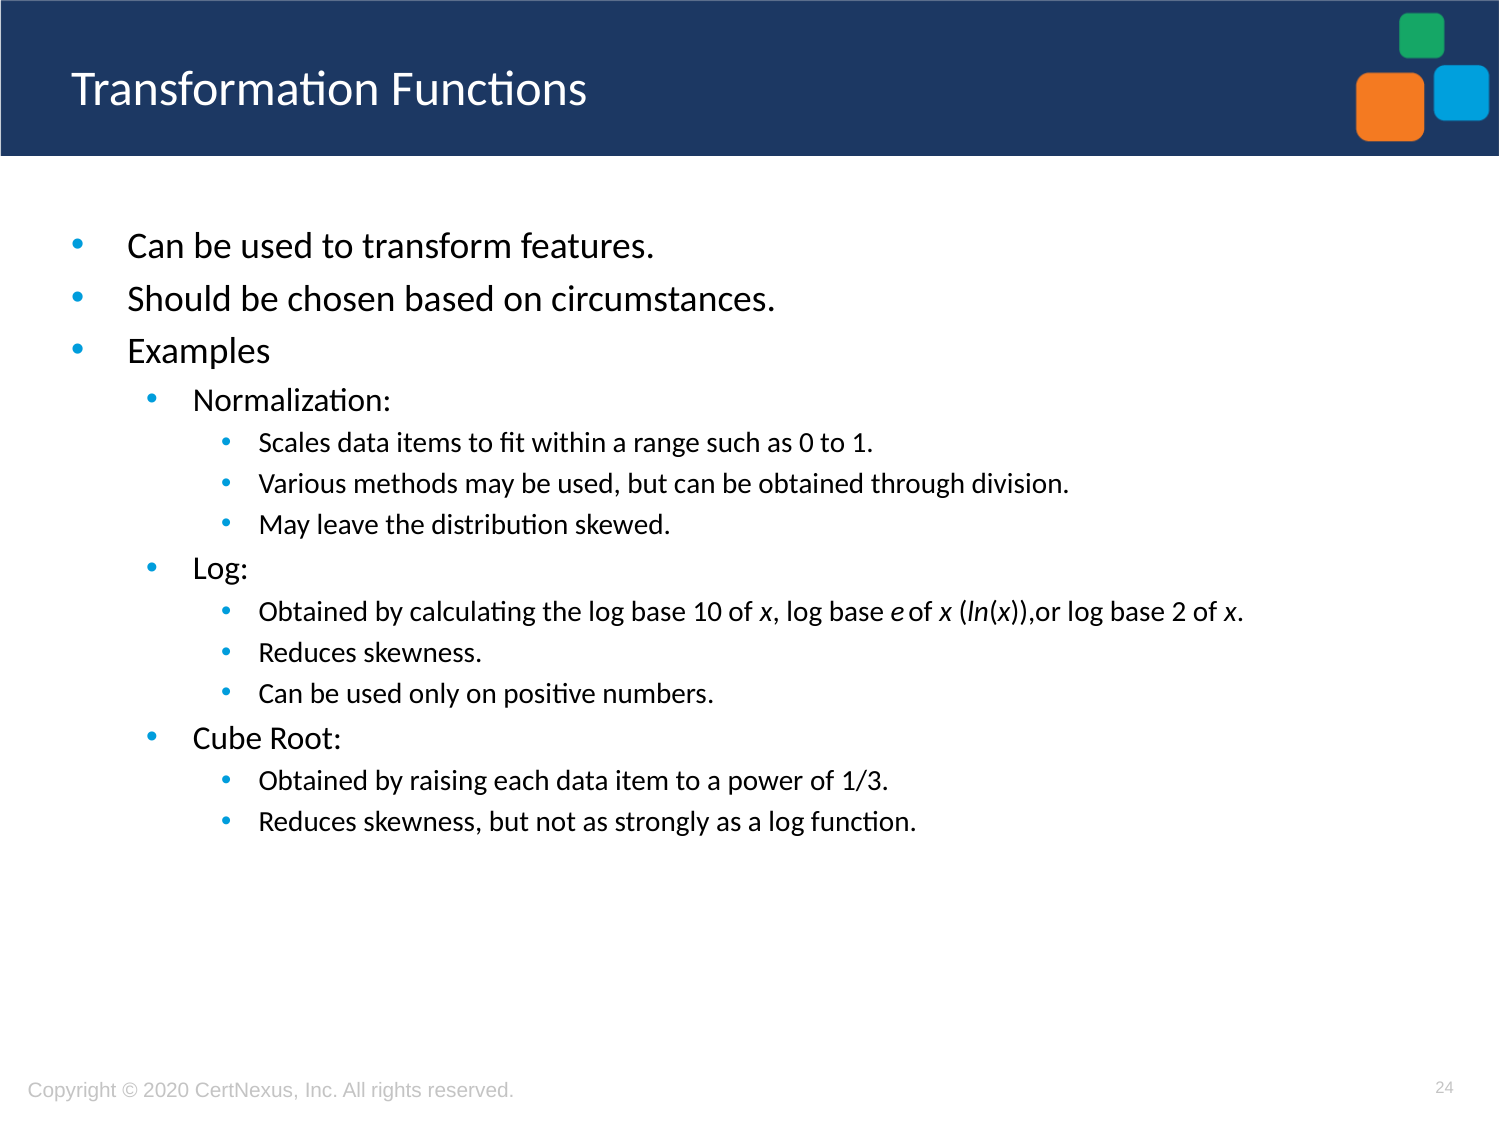

# Transformation Functions
Can be used to transform features.
Should be chosen based on circumstances.
Examples
Normalization:
Scales data items to fit within a range such as 0 to 1.
Various methods may be used, but can be obtained through division.
May leave the distribution skewed.
Log:
Obtained by calculating the log base 10 of x, log base e of x (ln(x)),or log base 2 of x.
Reduces skewness.
Can be used only on positive numbers.
Cube Root:
Obtained by raising each data item to a power of 1/3.
Reduces skewness, but not as strongly as a log function.
24